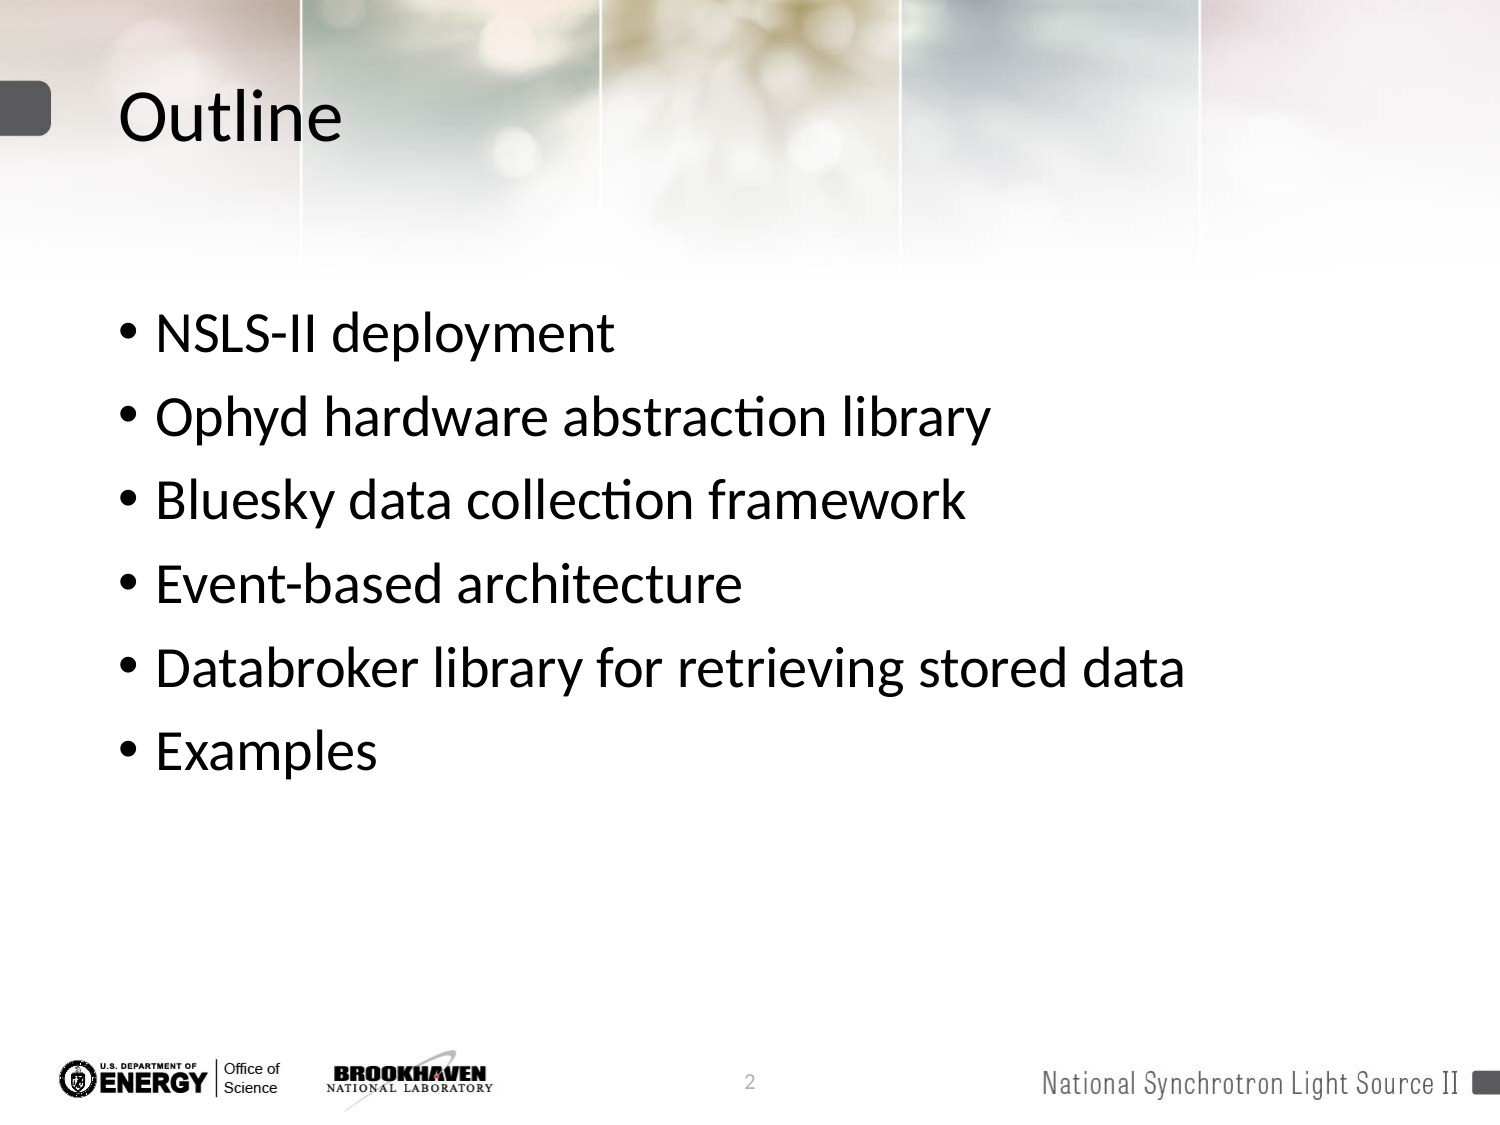

# Outline
NSLS-II deployment
Ophyd hardware abstraction library
Bluesky data collection framework
Event-based architecture
Databroker library for retrieving stored data
Examples
2